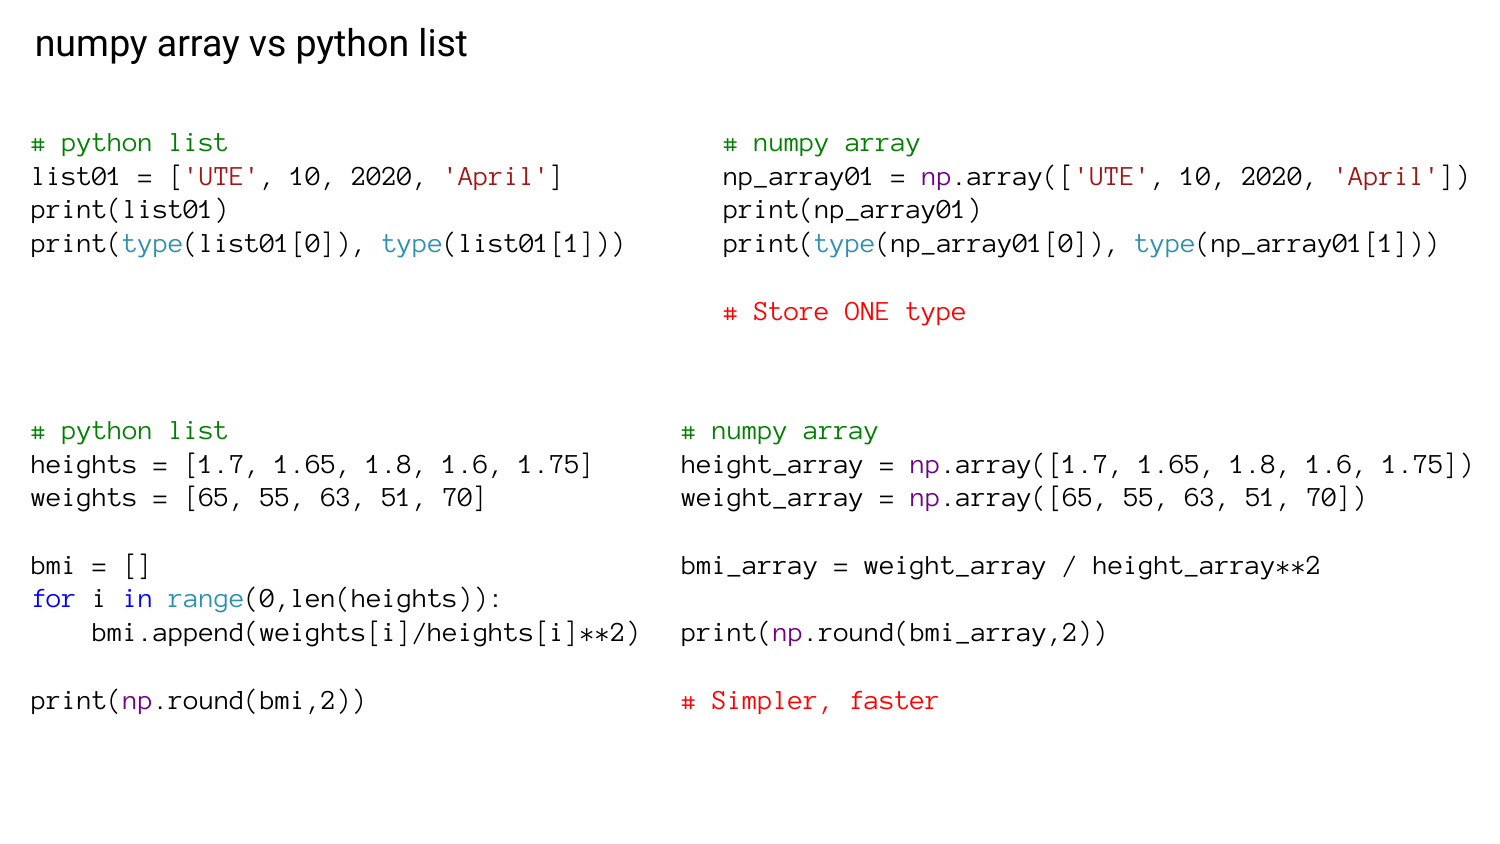

numpy array vs python list
# python list
list01 = ['UTE', 10, 2020, 'April']
print(list01)
print(type(list01[0]), type(list01[1]))

# numpy array
np_array01 = np.array(['UTE', 10, 2020, 'April'])
print(np_array01)
print(type(np_array01[0]), type(np_array01[1]))

# Store ONE type
# python list
heights = [1.7, 1.65, 1.8, 1.6, 1.75]
weights = [65, 55, 63, 51, 70]

bmi = []
for i in range(0,len(heights)):
    bmi.append(weights[i]/heights[i]**2)

print(np.round(bmi,2))
# numpy array
height_array = np.array([1.7, 1.65, 1.8, 1.6, 1.75])
weight_array = np.array([65, 55, 63, 51, 70])

bmi_array = weight_array / height_array**2

print(np.round(bmi_array,2))

# Simpler, faster